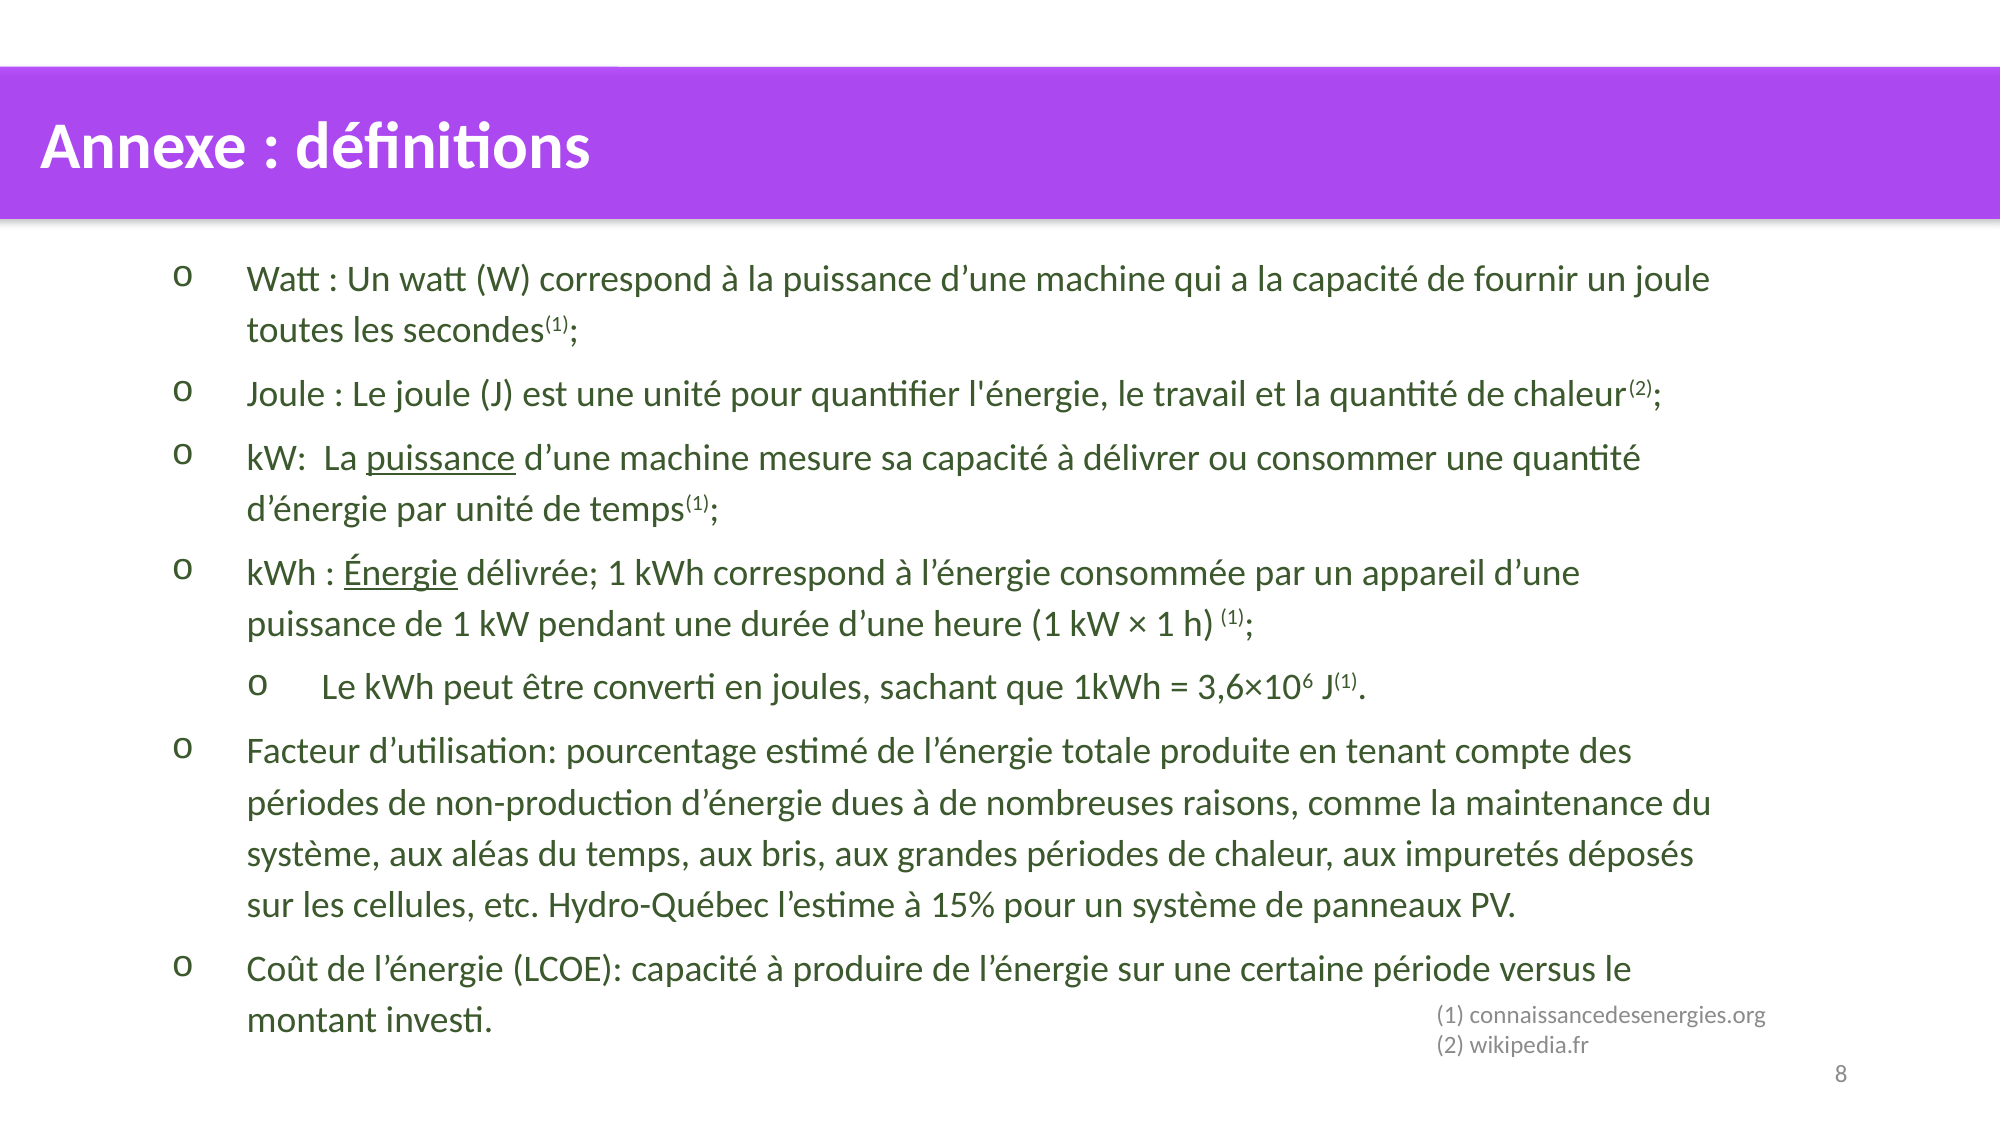

Annexe : définitions
Watt : Un watt (W) correspond à la puissance d’une machine qui a la capacité de fournir un joule toutes les secondes(1);
Joule : Le joule (J) est une unité pour quantifier l'énergie, le travail et la quantité de chaleur(2);
kW:  La puissance d’une machine mesure sa capacité à délivrer ou consommer une quantité d’énergie par unité de temps(1);
kWh : Énergie délivrée; 1 kWh correspond à l’énergie consommée par un appareil d’une puissance de 1 kW pendant une durée d’une heure (1 kW × 1 h) (1);
Le kWh peut être converti en joules, sachant que 1kWh = 3,6×106 J(1).
Facteur d’utilisation: pourcentage estimé de l’énergie totale produite en tenant compte des périodes de non-production d’énergie dues à de nombreuses raisons, comme la maintenance du système, aux aléas du temps, aux bris, aux grandes périodes de chaleur, aux impuretés déposés sur les cellules, etc. Hydro-Québec l’estime à 15% pour un système de panneaux PV.
Coût de l’énergie (LCOE): capacité à produire de l’énergie sur une certaine période versus le montant investi.
(1) connaissancedesenergies.org
(2) wikipedia.fr
8